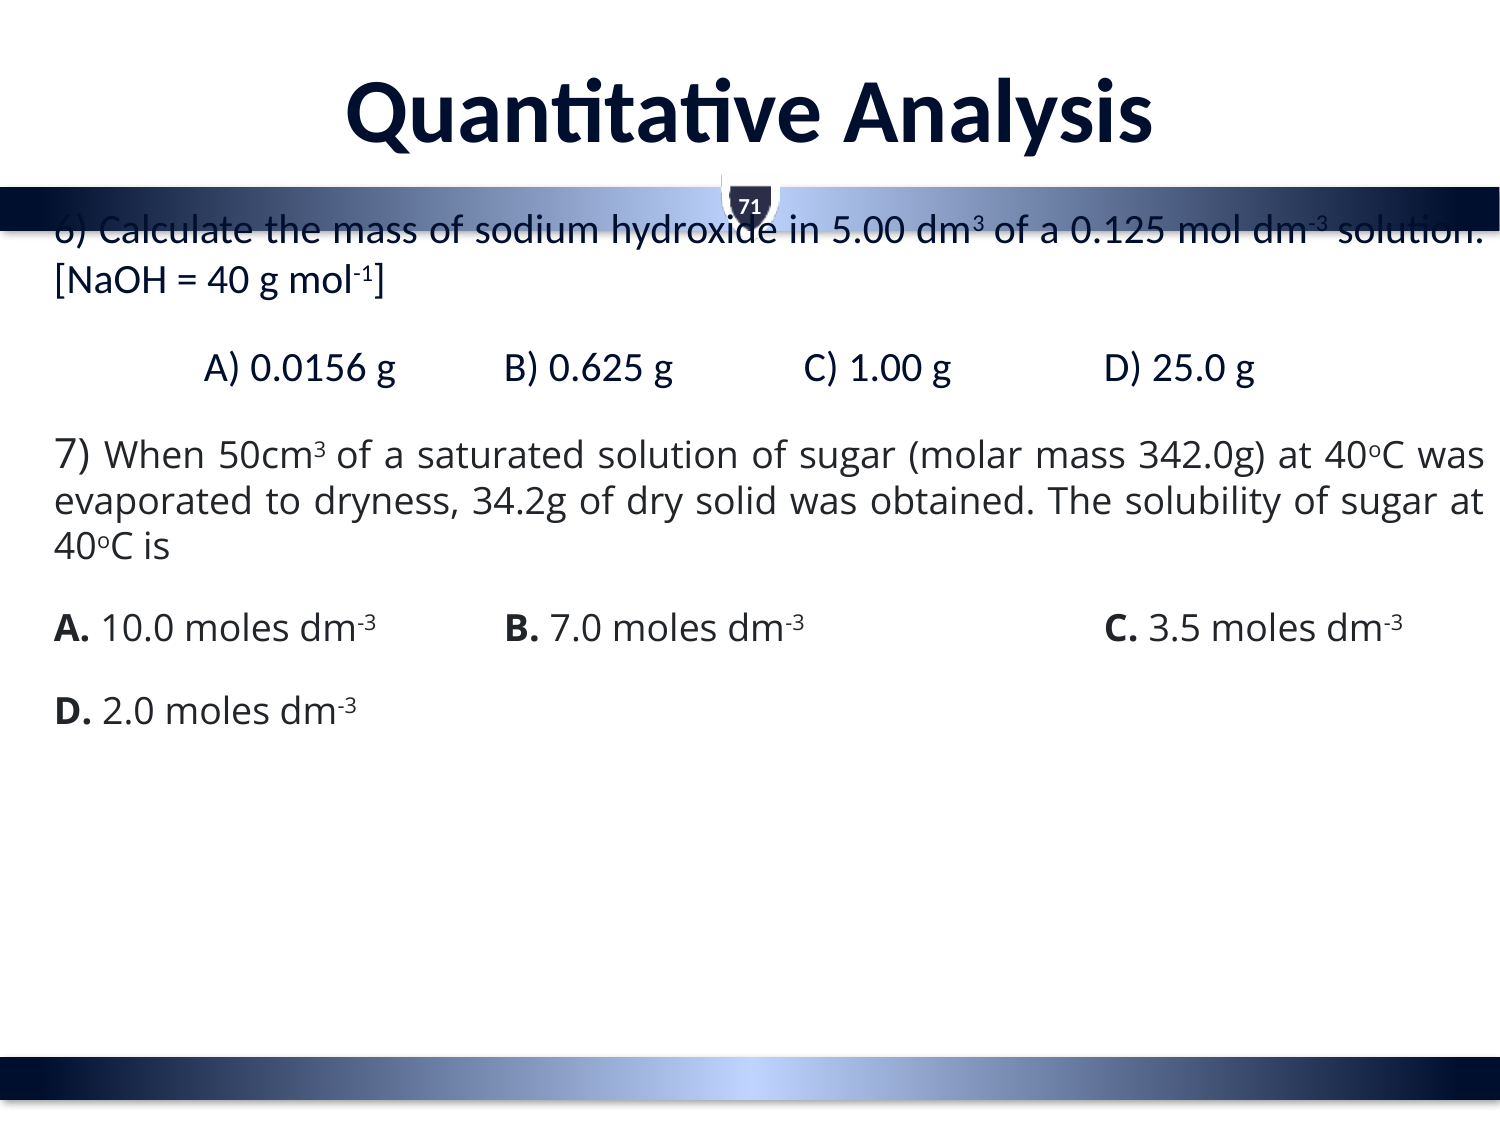

# Quantitative Analysis
71
6) Calculate the mass of sodium hydroxide in 5.00 dm3 of a 0.125 mol dm-3 solution. [NaOH = 40 g mol-1]
	A) 0.0156 g	B) 0.625 g	C) 1.00 g		D) 25.0 g
7) When 50cm3 of a saturated solution of sugar (molar mass 342.0g) at 40oC was evaporated to dryness, 34.2g of dry solid was obtained. The solubility of sugar at 40oC is
A. 10.0 moles dm-3	B. 7.0 moles dm-3		C. 3.5 moles dm-3
D. 2.0 moles dm-3